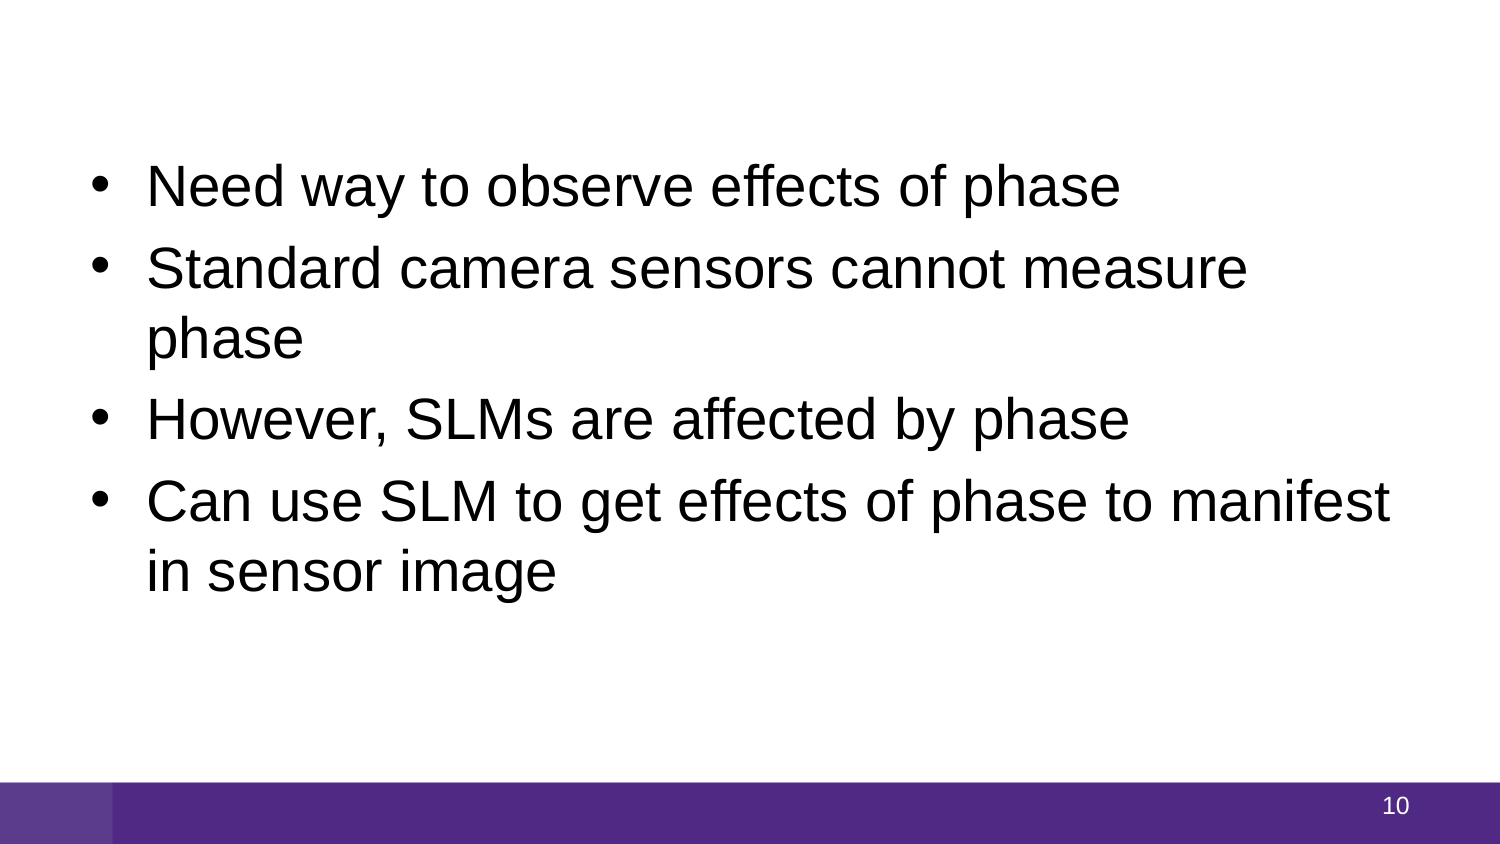

#
Need way to observe effects of phase
Standard camera sensors cannot measure phase
However, SLMs are affected by phase
Can use SLM to get effects of phase to manifest in sensor image
10